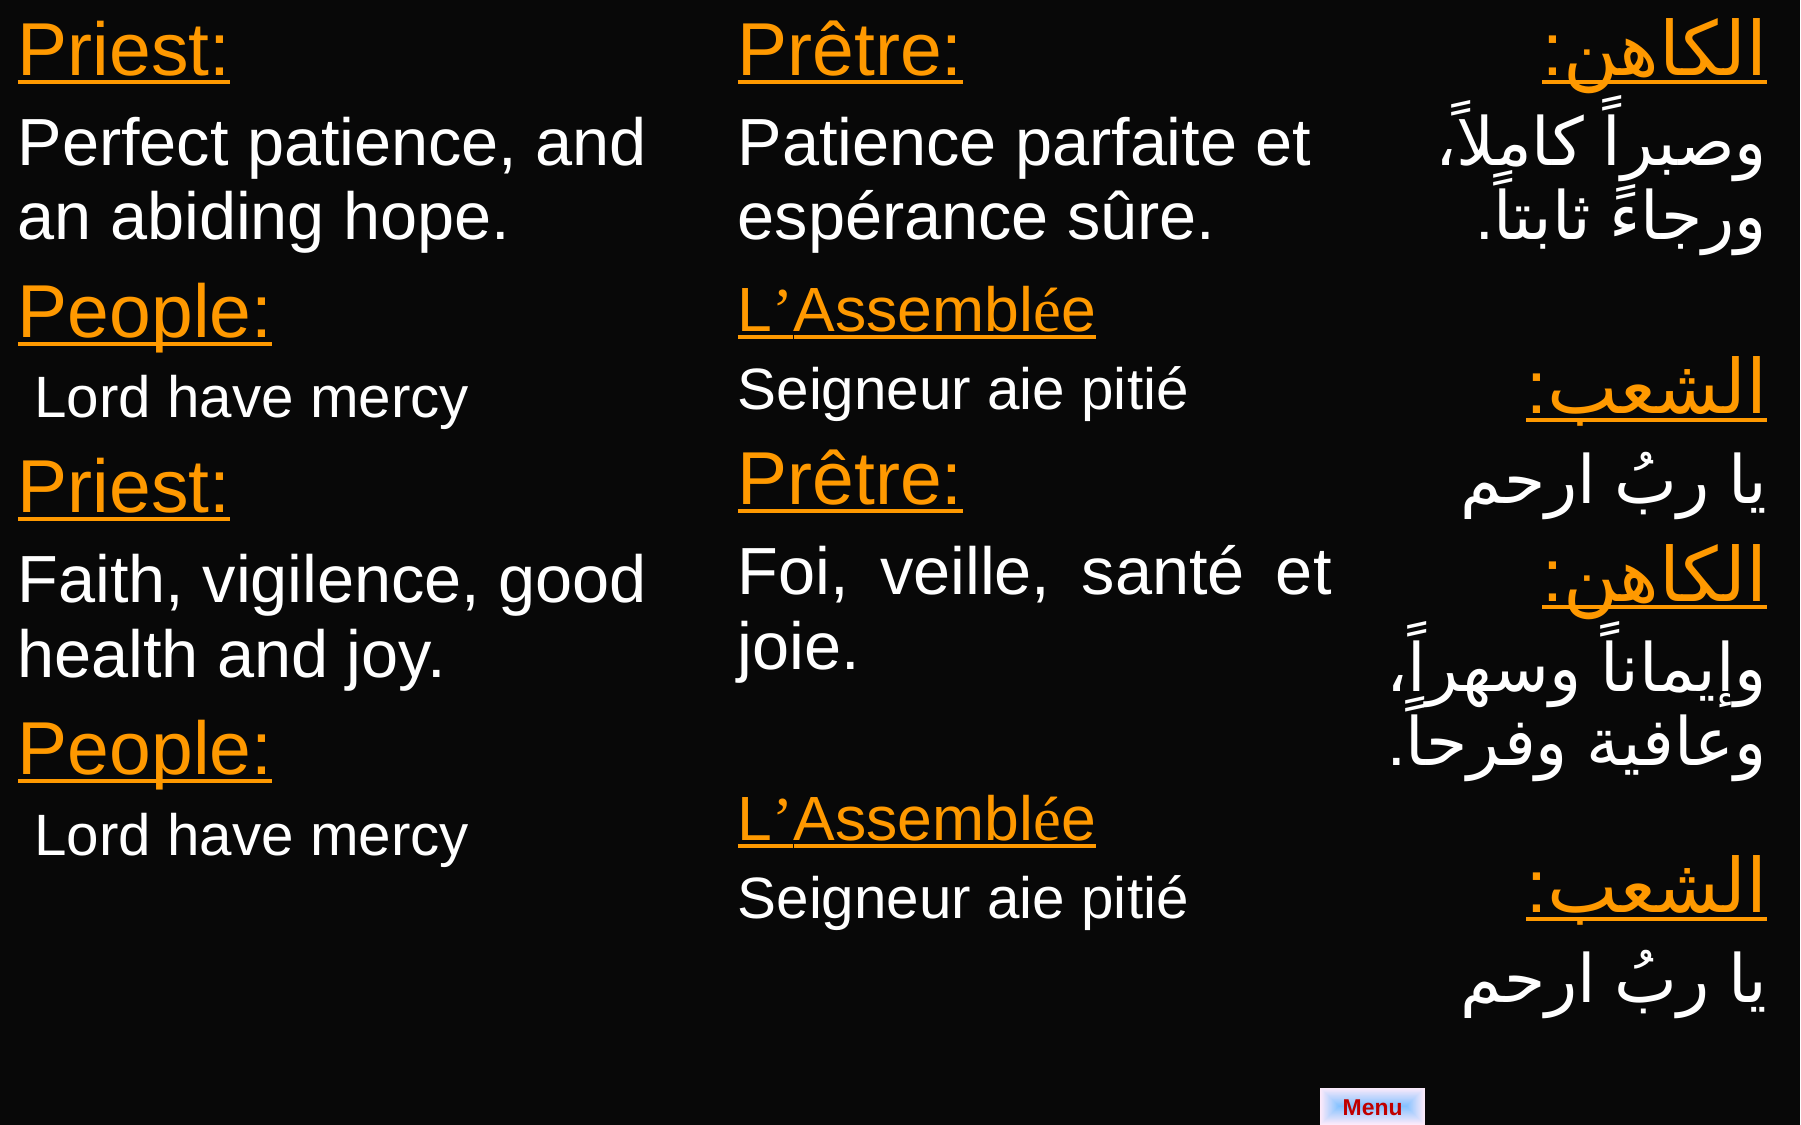

| Priest: Perfect patience, and an abiding hope. People: Lord have mercy Priest: Faith, vigilence, good health and joy. People: Lord have mercy | Prêtre: Patience parfaite et espérance sûre. L’Assemblée Seigneur aie pitié Prêtre: Foi, veille, santé et joie. L’Assemblée Seigneur aie pitié | الكاهن: وصبراً كاملاً، ورجاءً ثابتاً. الشعب: يا ربُ ارحم الكاهن: وإيماناً وسهراً، وعافية وفرحاً. الشعب: يا ربُ ارحم |
| --- | --- | --- |

Menu